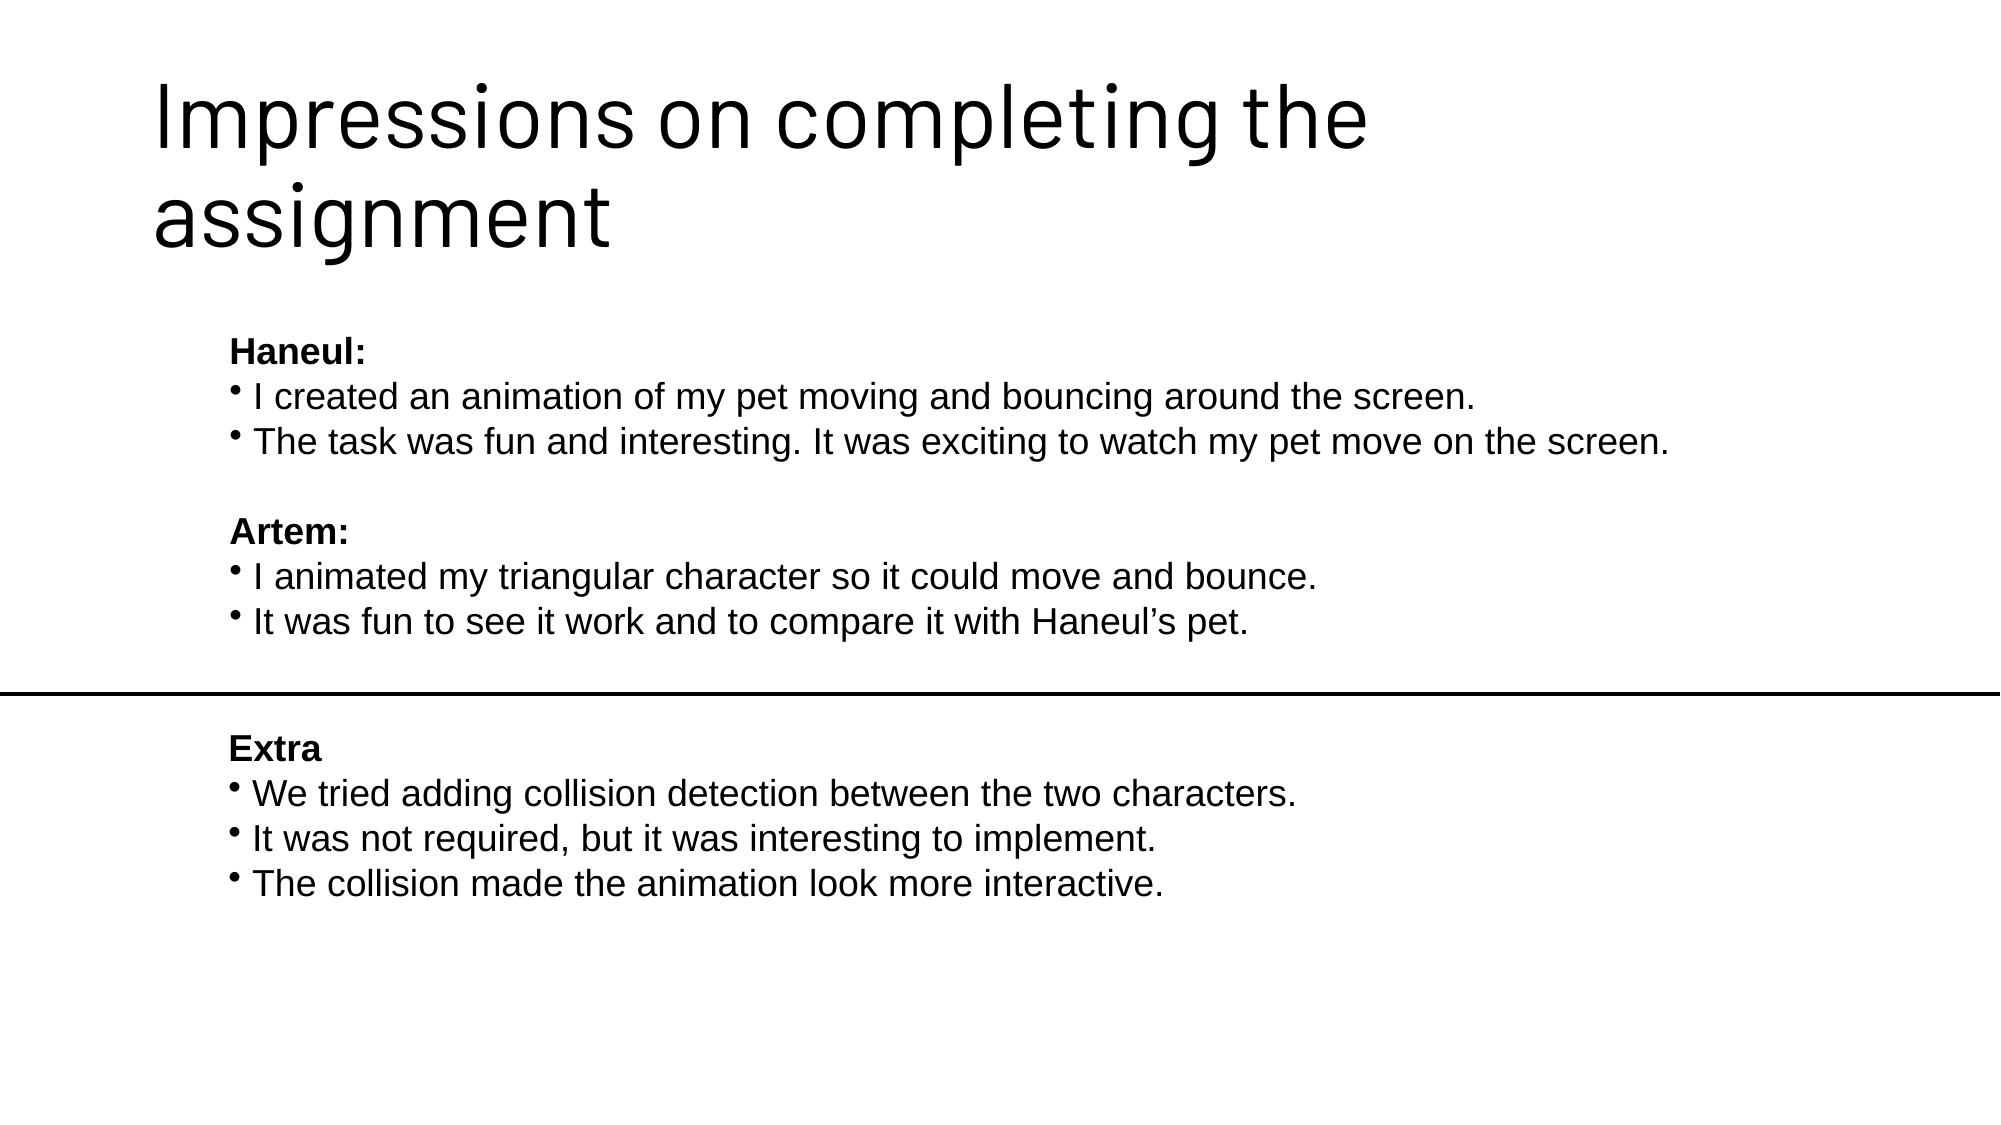

# Impressions on completing the assignment
Haneul:
 I created an animation of my pet moving and bouncing around the screen.
 The task was fun and interesting. It was exciting to watch my pet move on the screen.

Artem:
 I animated my triangular character so it could move and bounce.
 It was fun to see it work and to compare it with Haneul’s pet.

Extra
 We tried adding collision detection between the two characters.
 It was not required, but it was interesting to implement.
 The collision made the animation look more interactive.